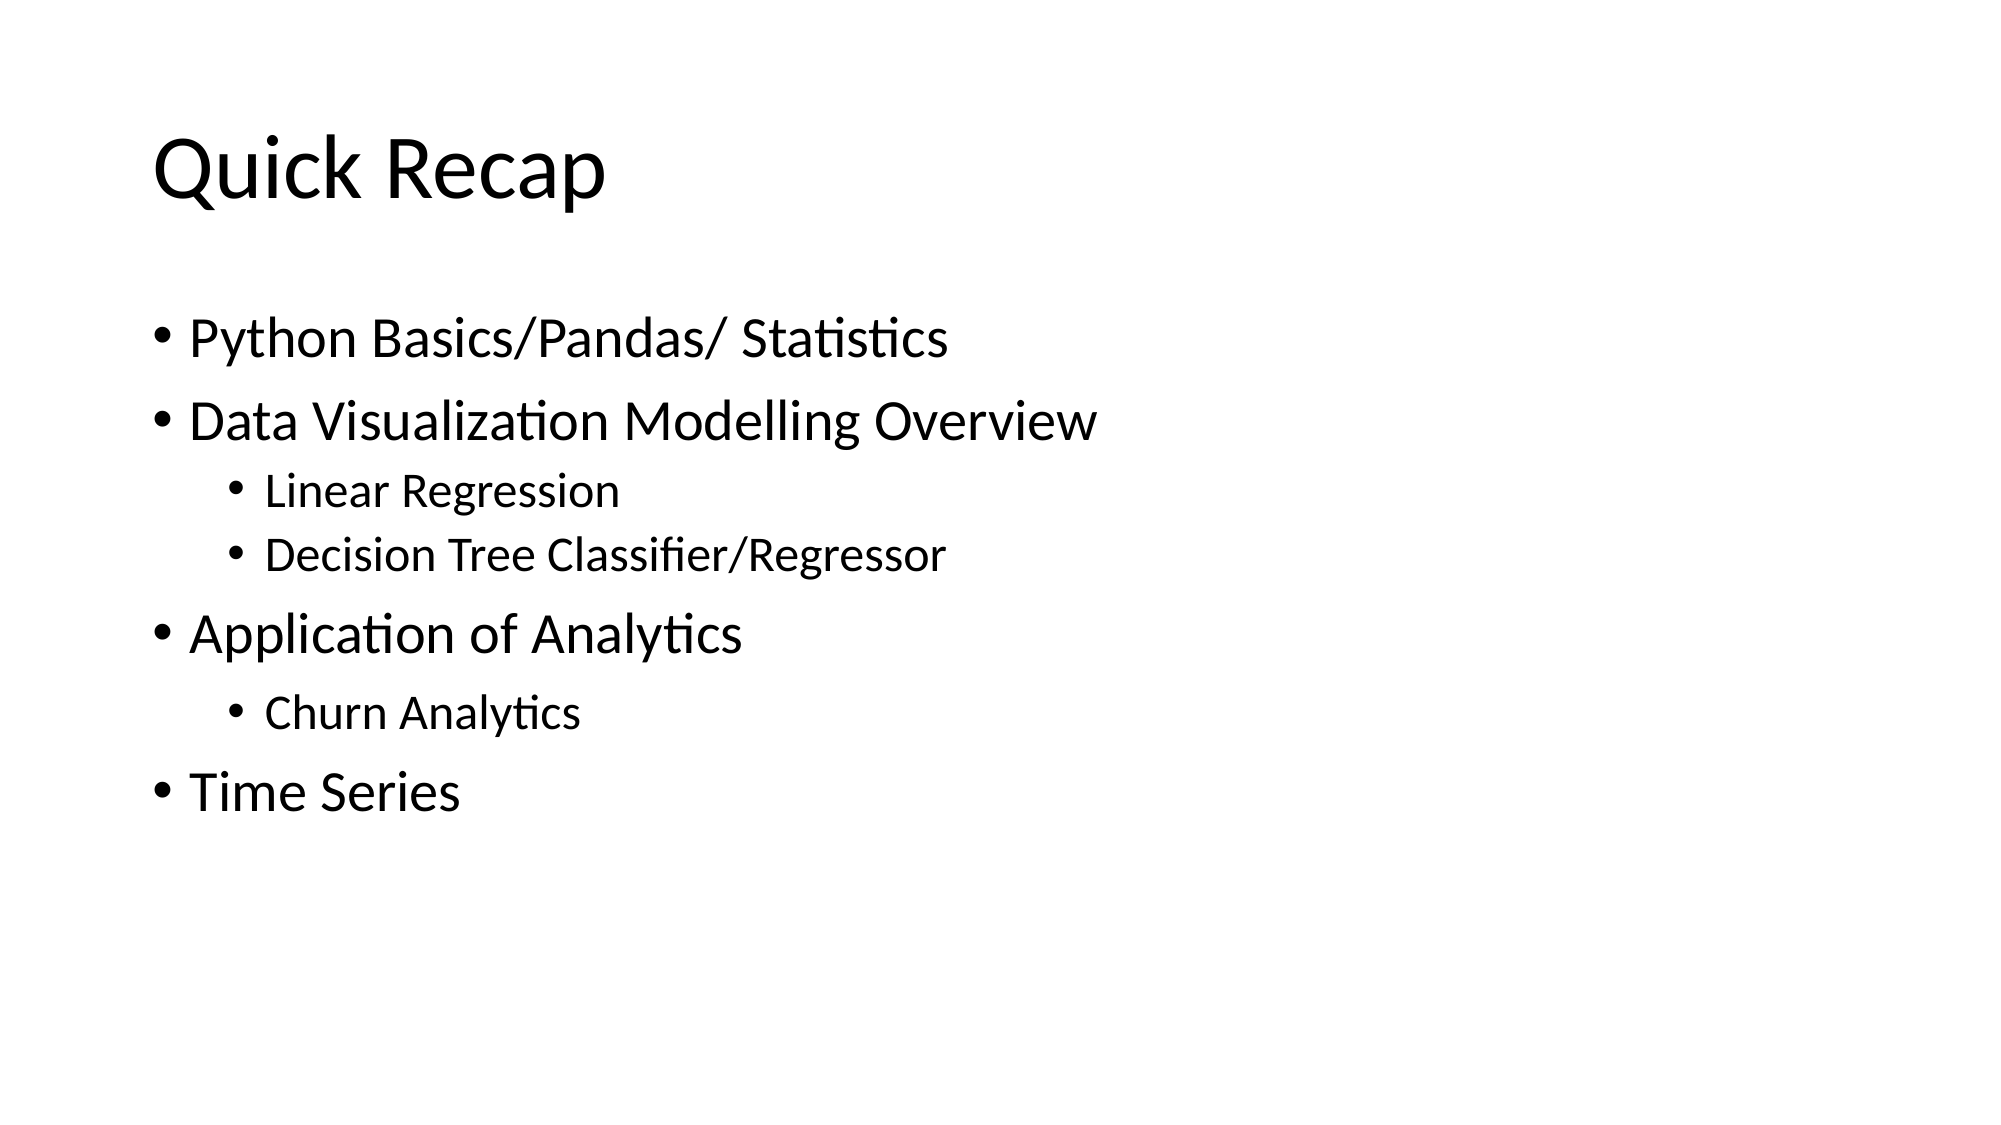

# Quick Recap
Python Basics/Pandas/ Statistics
Data Visualization Modelling Overview
Linear Regression
Decision Tree Classifier/Regressor
Application of Analytics
Churn Analytics
Time Series